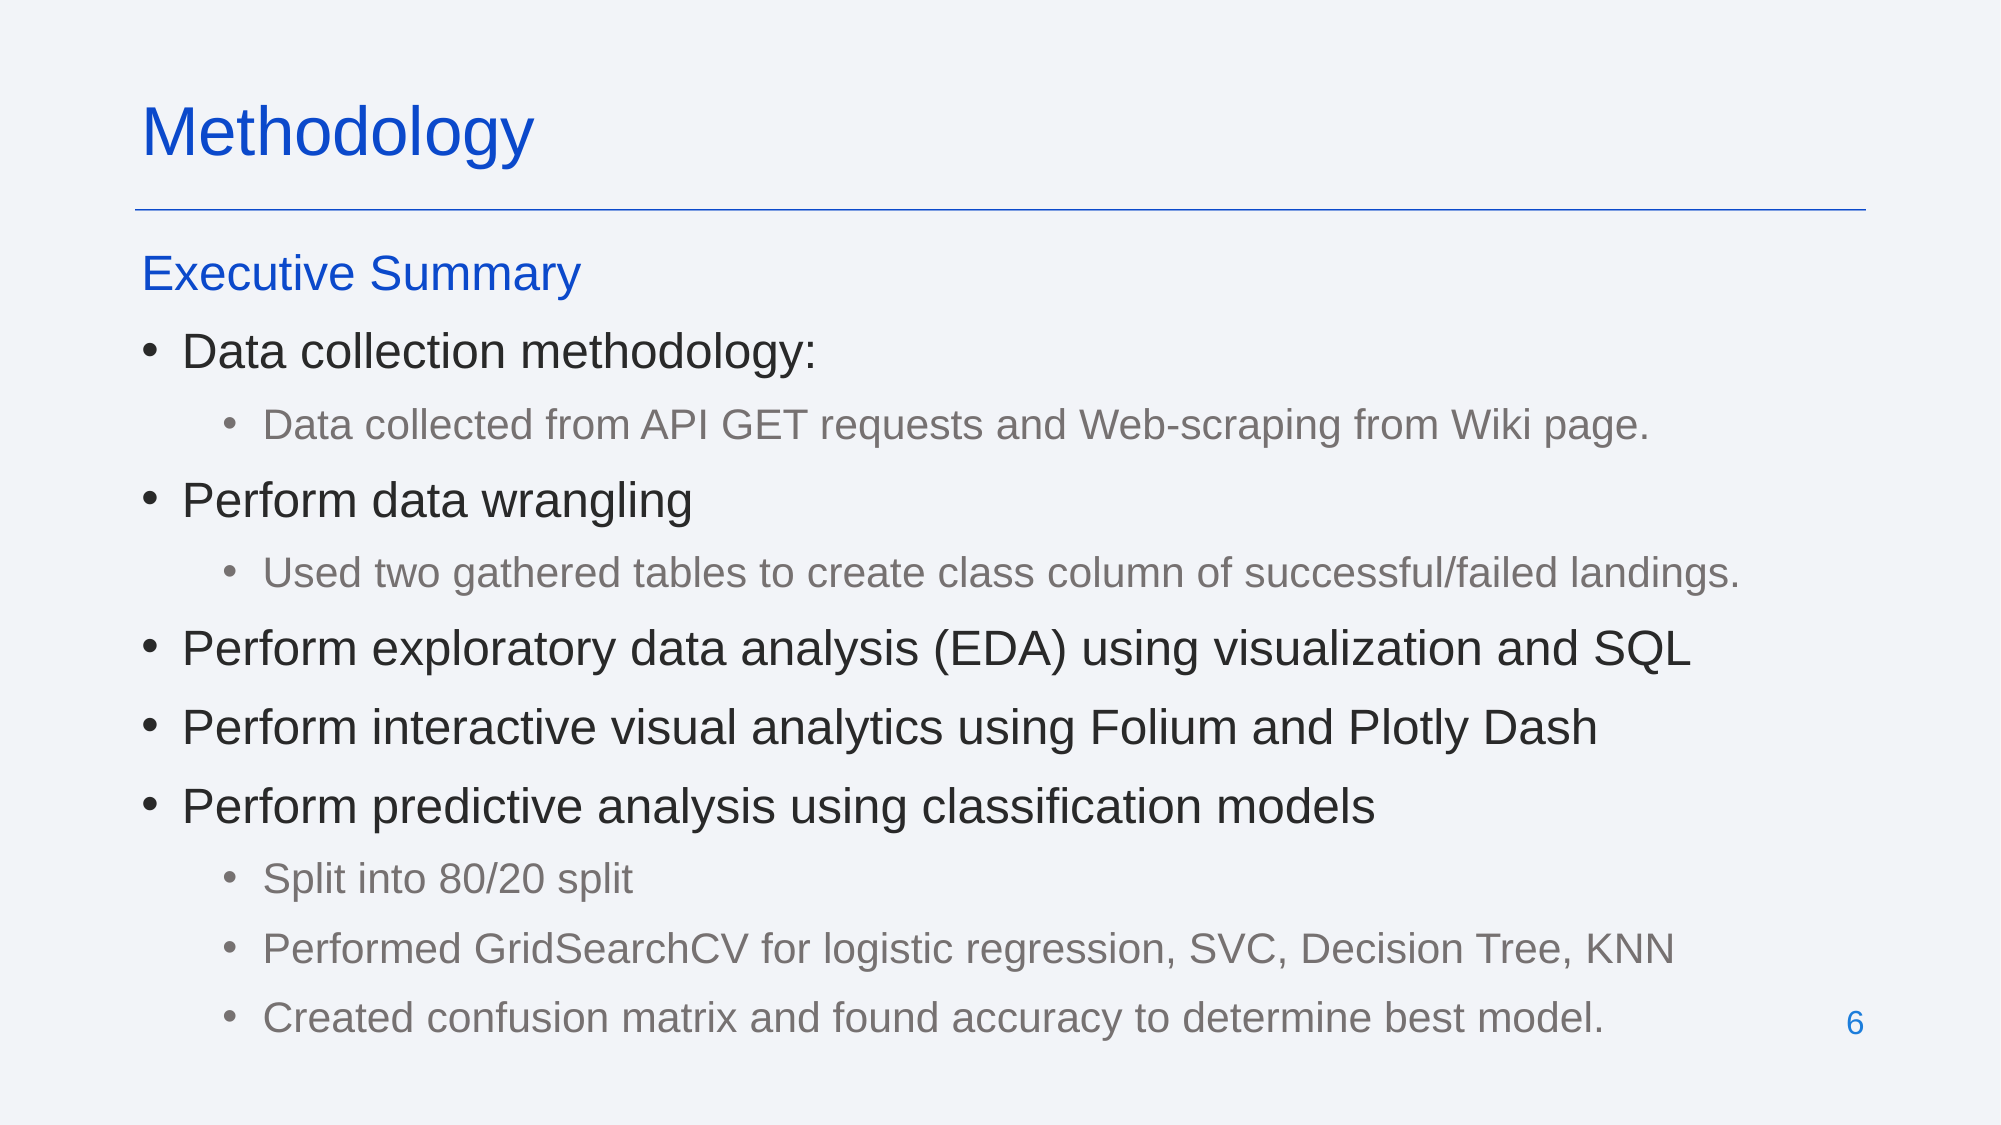

Methodology
Executive Summary
Data collection methodology:
Data collected from API GET requests and Web-scraping from Wiki page.
Perform data wrangling
Used two gathered tables to create class column of successful/failed landings.
Perform exploratory data analysis (EDA) using visualization and SQL
Perform interactive visual analytics using Folium and Plotly Dash
Perform predictive analysis using classification models
Split into 80/20 split
Performed GridSearchCV for logistic regression, SVC, Decision Tree, KNN
Created confusion matrix and found accuracy to determine best model.

6